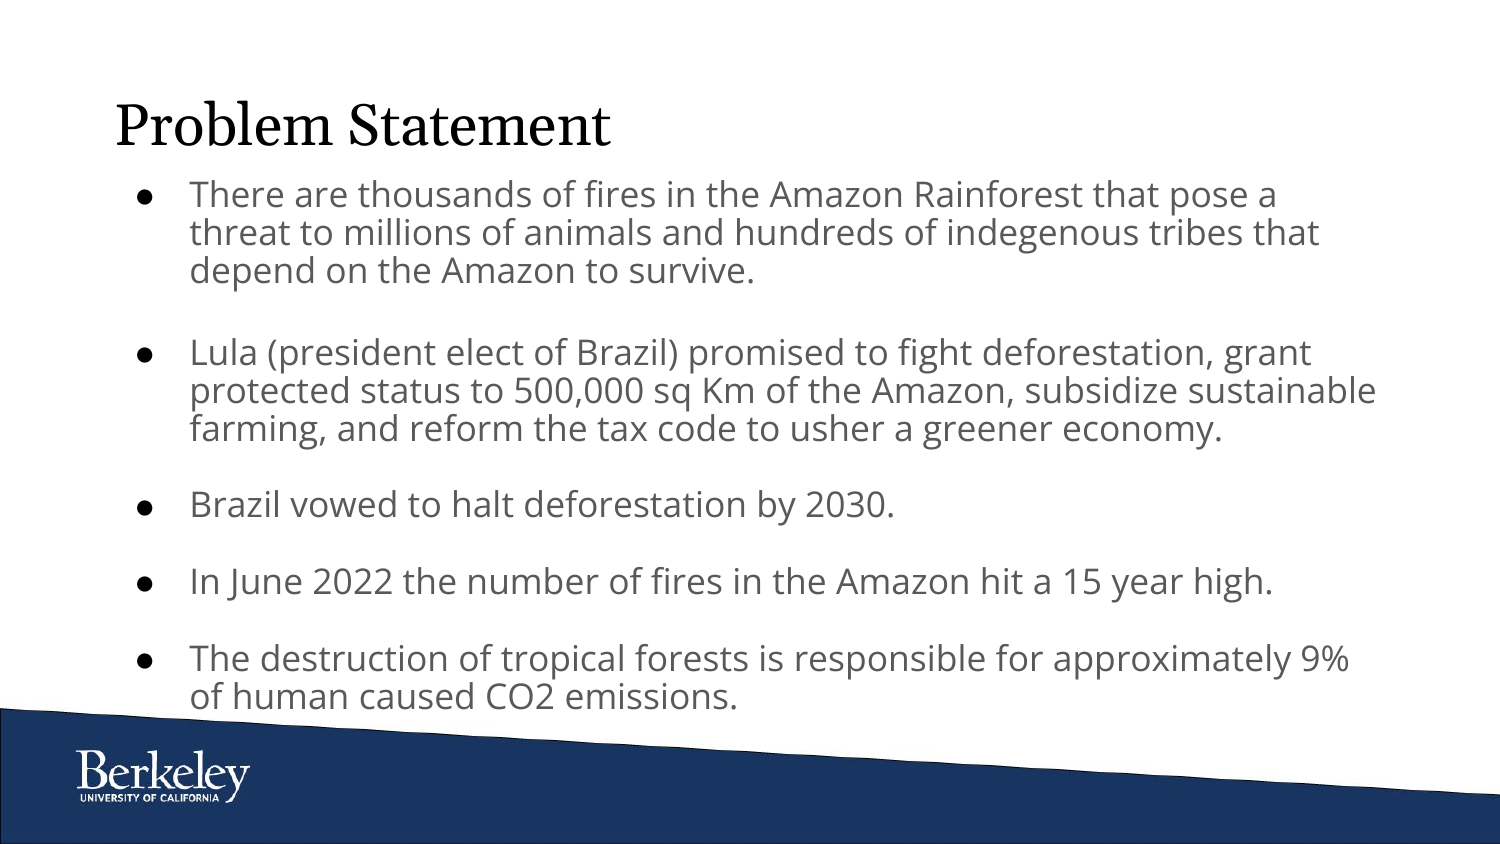

# Problem Statement
There are thousands of fires in the Amazon Rainforest that pose a threat to millions of animals and hundreds of indegenous tribes that depend on the Amazon to survive.
Lula (president elect of Brazil) promised to fight deforestation, grant protected status to 500,000 sq Km of the Amazon, subsidize sustainable farming, and reform the tax code to usher a greener economy.
Brazil vowed to halt deforestation by 2030.
In June 2022 the number of fires in the Amazon hit a 15 year high.
The destruction of tropical forests is responsible for approximately 9% of human caused CO2 emissions.